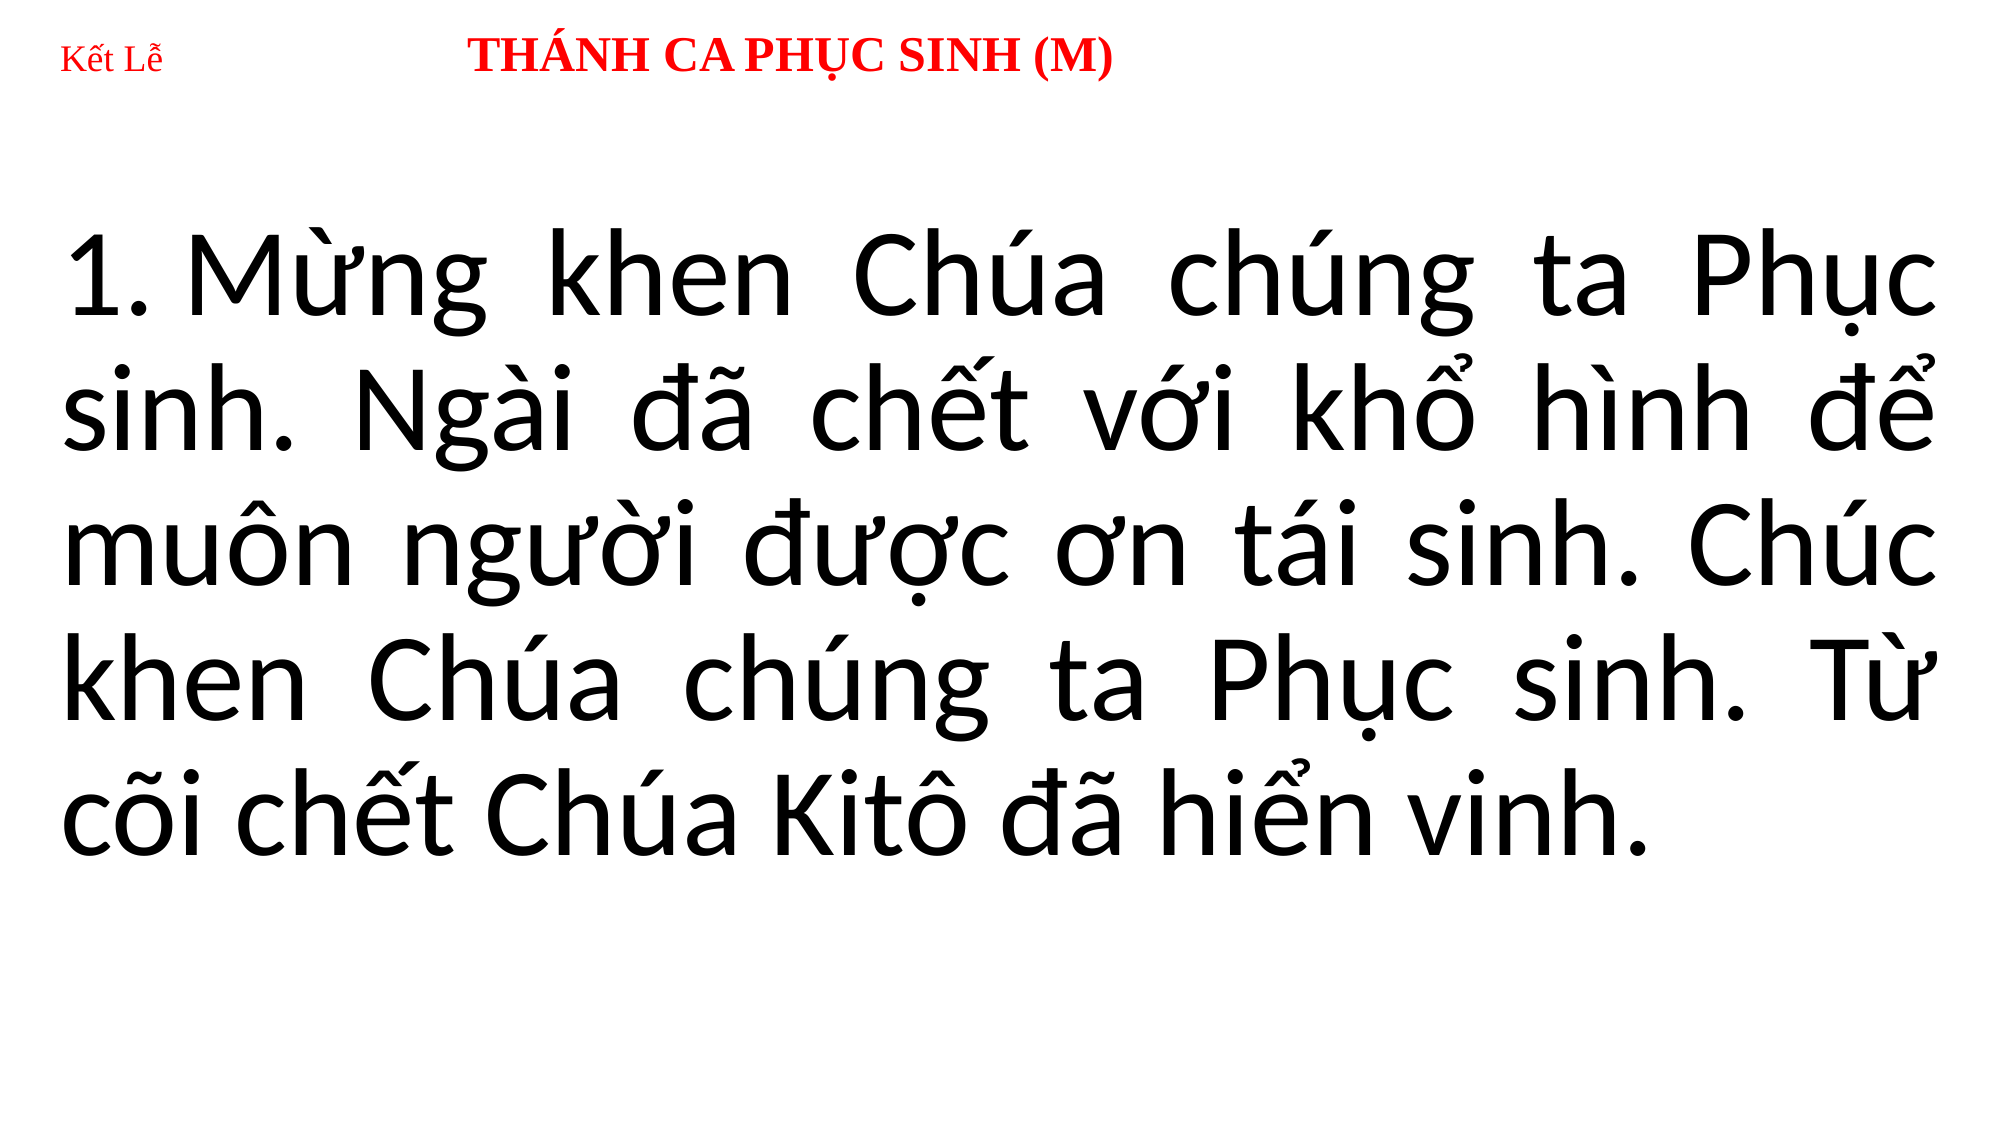

# Kết Lễ                                THÁNH CA PHỤC SINH (M)
1. Mừng khen Chúa chúng ta Phục sinh. Ngài đã chết với khổ hình để muôn người được ơn tái sinh. Chúc khen Chúa chúng ta Phục sinh. Từ cõi chết Chúa Kitô đã hiển vinh.